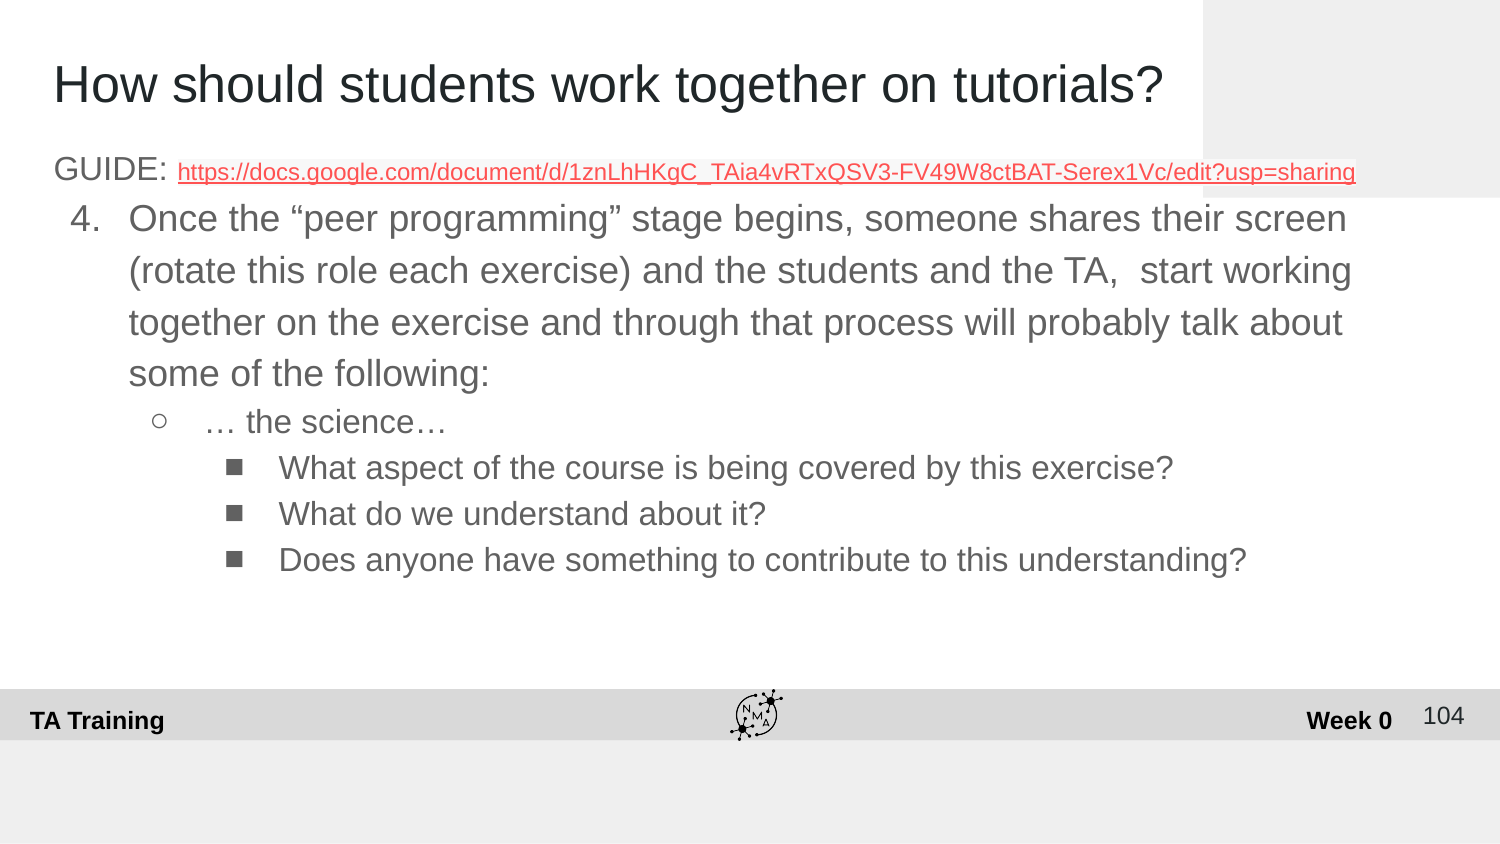

# How should students work together on tutorials?

GUIDE: https://docs.google.com/document/d/1znLhHKgC_TAia4vRTxQSV3-FV49W8ctBAT-Serex1Vc/edit?usp=sharing
Once the “peer programming” stage begins, someone shares their screen (rotate this role each exercise) and the students and the TA,  start working together on the exercise and through that process will probably talk about some of the following:
… the science…
What aspect of the course is being covered by this exercise?
What do we understand about it?
Does anyone have something to contribute to this understanding?
104